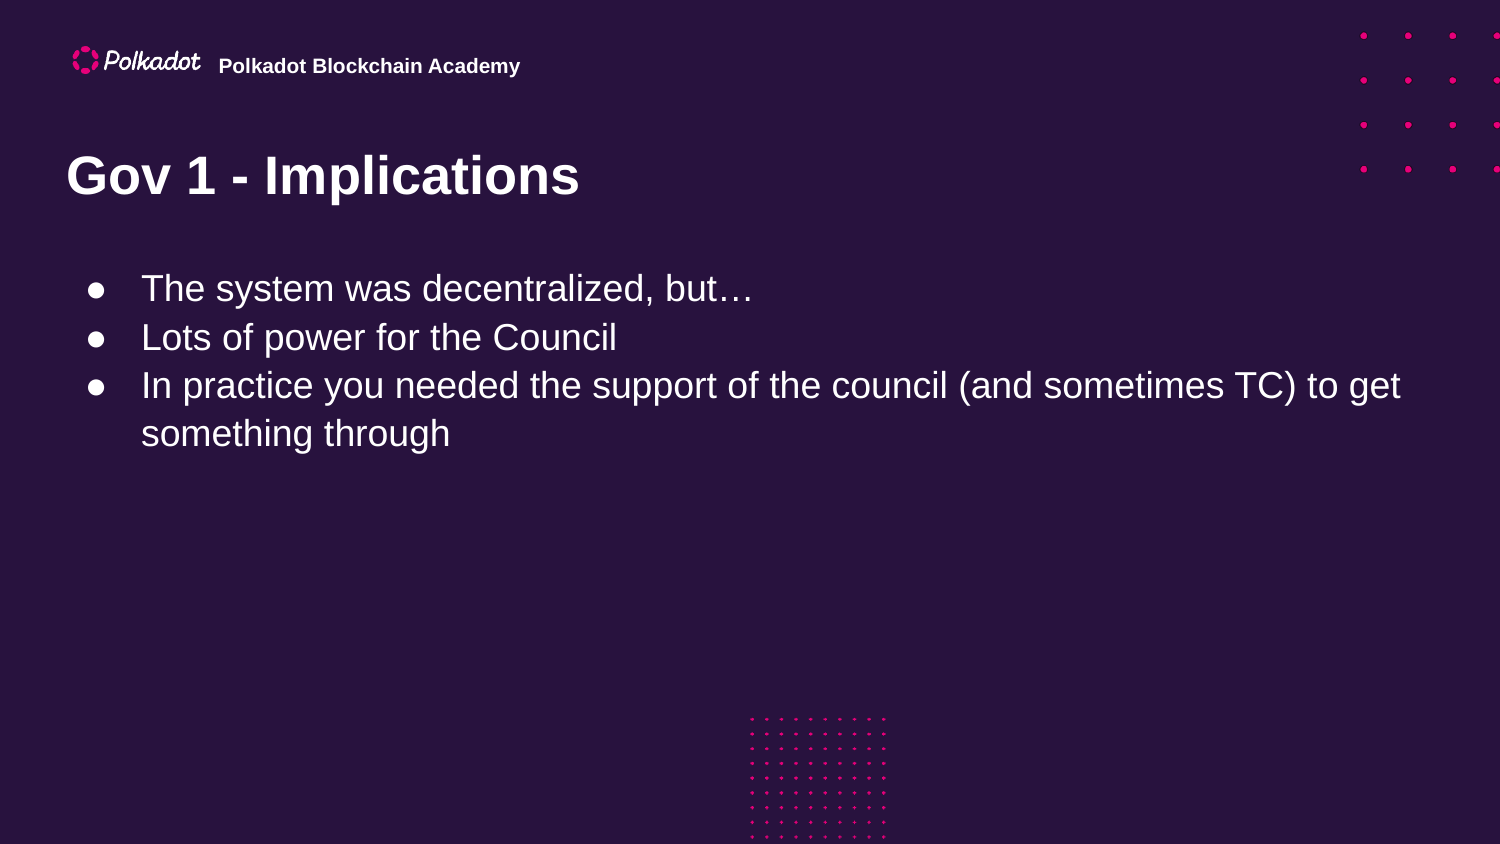

# Gov 1 - Implications
The system was decentralized, but…
Lots of power for the Council
In practice you needed the support of the council (and sometimes TC) to get something through